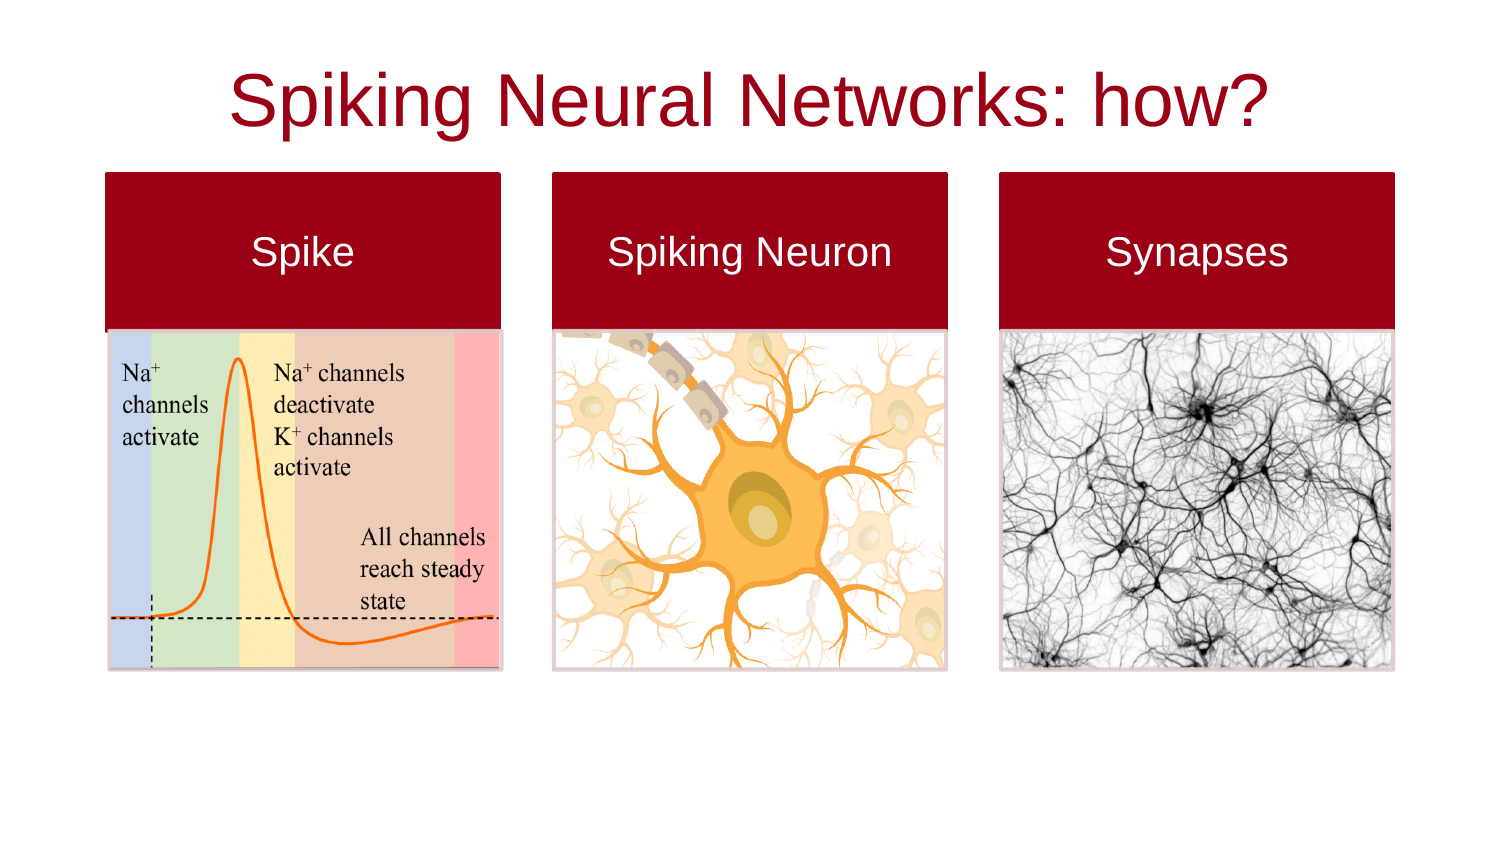

# Spiking Neural Networks: how?
Spike

Spiking Neuron
Synapses